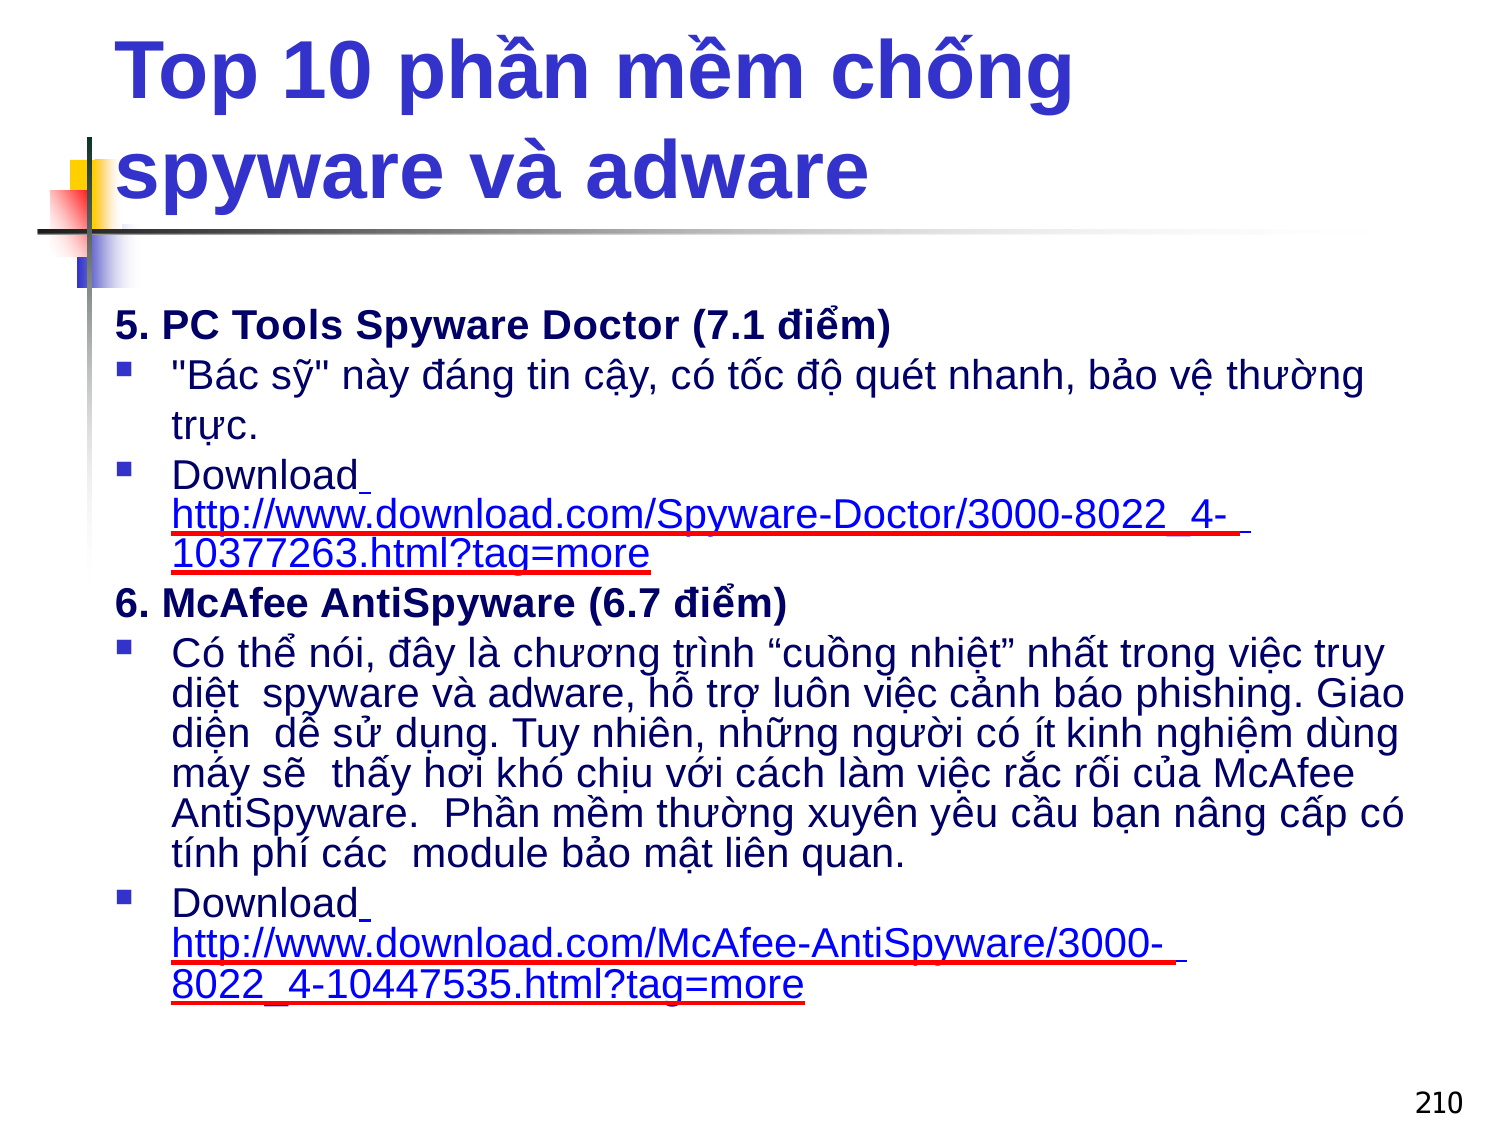

# Top 10 phần mềm chống  spyware và adware
5. PC Tools Spyware Doctor (7.1 điểm)
"Bác sỹ" này đáng tin cậy, có tốc độ quét nhanh, bảo vệ thường trực.
Download http://www.download.com/Spyware-Doctor/3000-8022_4-  10377263.html?tag=more
6. McAfee AntiSpyware (6.7 điểm)
Có thể nói, đây là chương trình “cuồng nhiệt” nhất trong việc truy diệt  spyware và adware, hỗ trợ luôn việc cảnh báo phishing. Giao diện  dễ sử dụng. Tuy nhiên, những người có ít kinh nghiệm dùng máy sẽ  thấy hơi khó chịu với cách làm việc rắc rối của McAfee AntiSpyware.  Phần mềm thường xuyên yêu cầu bạn nâng cấp có tính phí các  module bảo mật liên quan.
Download http://www.download.com/McAfee-AntiSpyware/3000-  8022_4-10447535.html?tag=more
210